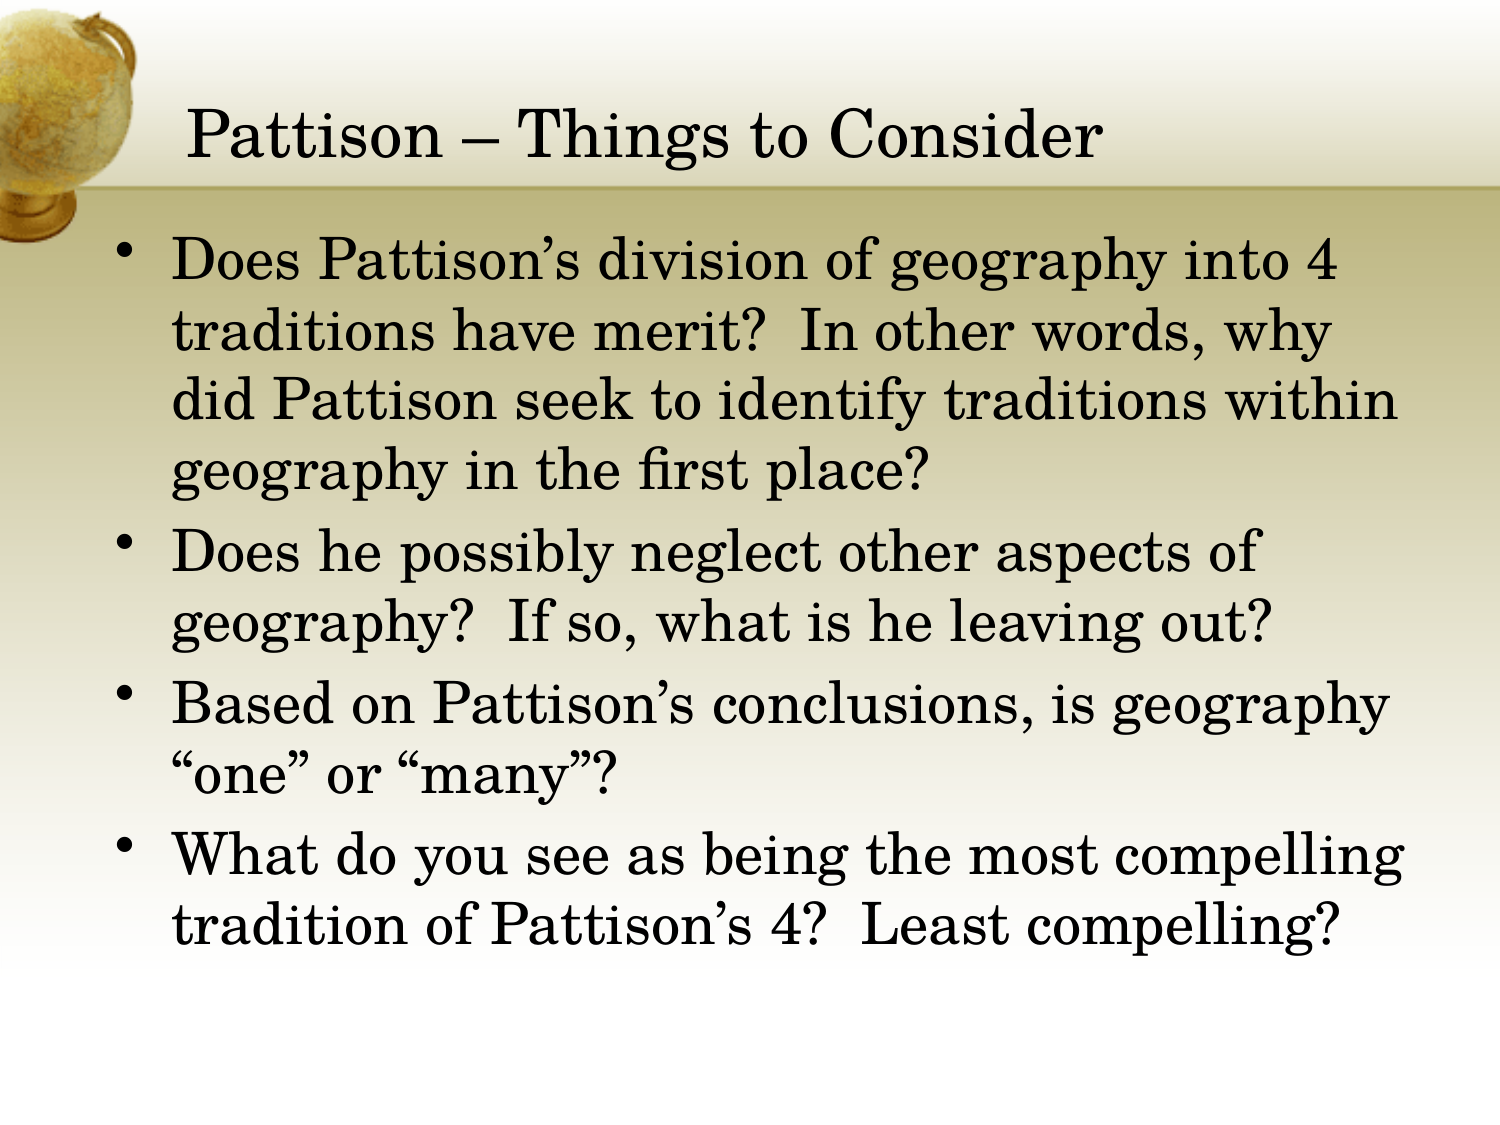

# Pattison – Things to Consider
Does Pattison’s division of geography into 4 traditions have merit?  In other words, why did Pattison seek to identify traditions within geography in the first place?
Does he possibly neglect other aspects of geography?  If so, what is he leaving out?
Based on Pattison’s conclusions, is geography “one” or “many”?
What do you see as being the most compelling tradition of Pattison’s 4?  Least compelling?